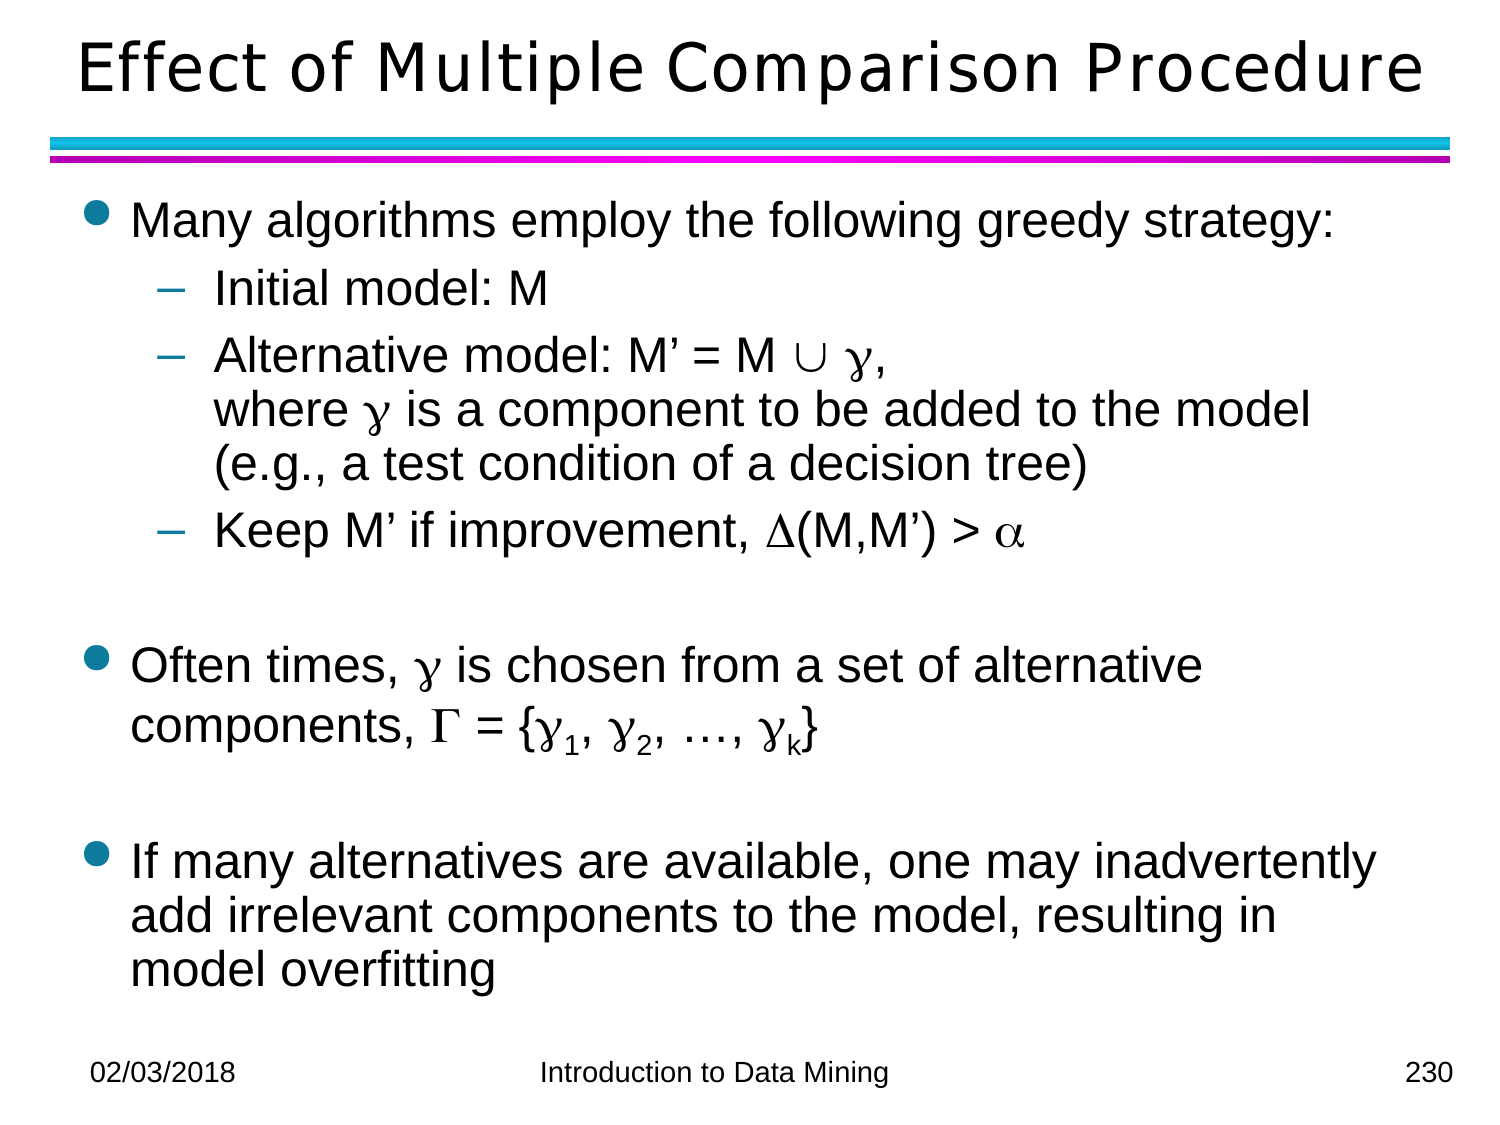

# Effect of Multiple Comparison Procedure
Many algorithms employ the following greedy strategy:
Initial model: M
Alternative model: M’ = M ∪ γ,
where γ is a component to be added to the model (e.g., a test condition of a decision tree)
Keep M’ if improvement, Δ(M,M’) > α

Often times, γ is chosen from a set of alternative components, Γ = {γ1, γ2, …, γk}

If many alternatives are available, one may inadvertently add irrelevant components to the model, resulting in model overfitting